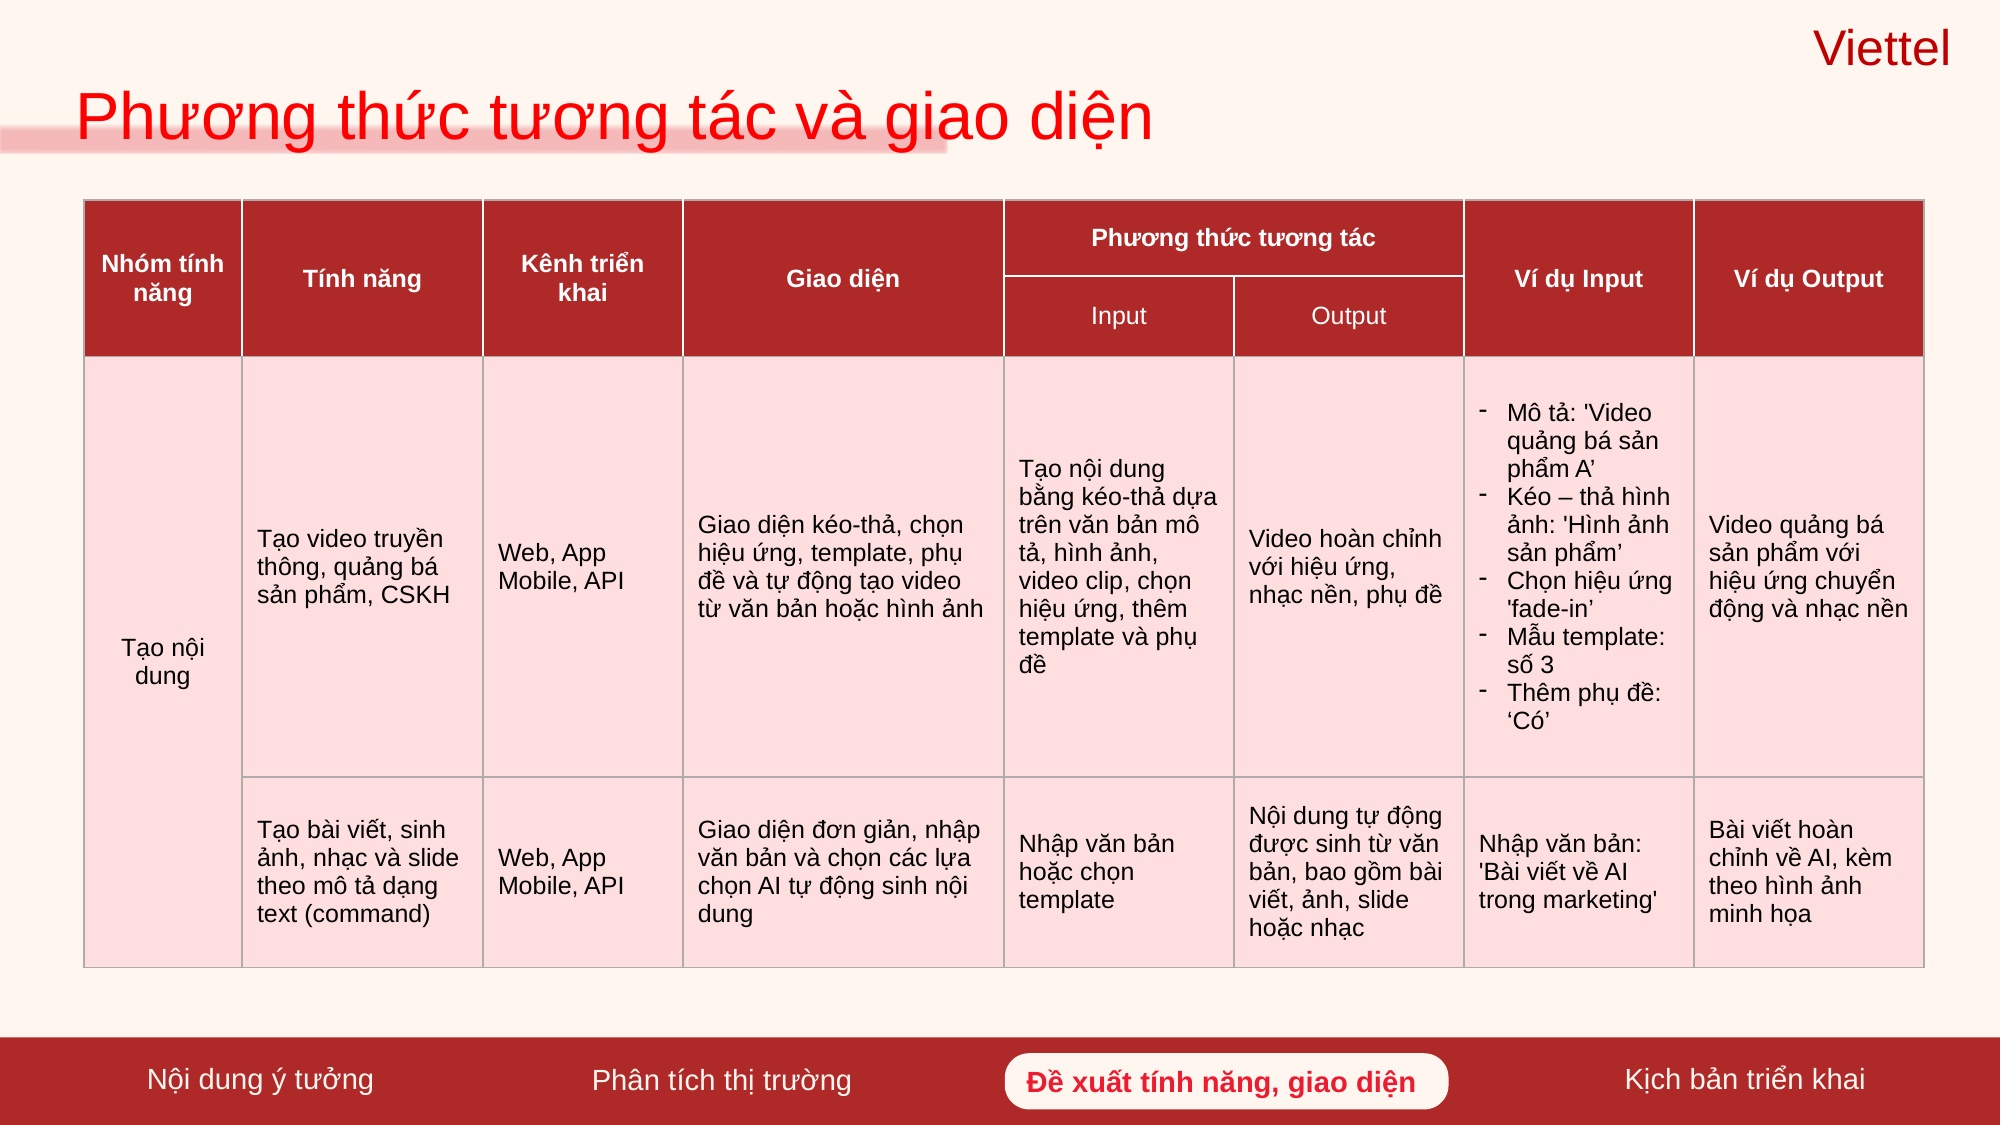

Viettel
Phương thức tương tác và giao diện

| Nhóm tính năng | Tính năng | Kênh triển khai | Giao diện | Phương thức tương tác |  | Ví dụ Input | Ví dụ Output |
| --- | --- | --- | --- | --- | --- | --- | --- |
|  |  |  |  | Input | Output |  |  |
| Tạo nội dung | Tạo video truyền thông, quảng bá sản phẩm, CSKH | Web, App Mobile, API | Giao diện kéo-thả, chọn hiệu ứng, template, phụ đề và tự động tạo video từ văn bản hoặc hình ảnh | Tạo nội dung bằng kéo-thả dựa trên văn bản mô tả, hình ảnh, video clip, chọn hiệu ứng, thêm template và phụ đề | Video hoàn chỉnh với hiệu ứng, nhạc nền, phụ đề | Mô tả: 'Video quảng bá sản phẩm A’ Kéo – thả hình ảnh: 'Hình ảnh sản phẩm’ Chọn hiệu ứng 'fade-in’ Mẫu template: số 3 Thêm phụ đề: ‘Có’ | Video quảng bá sản phẩm với hiệu ứng chuyển động và nhạc nền |
|  | Tạo bài viết, sinh ảnh, nhạc và slide theo mô tả dạng text (command) | Web, App Mobile, API | Giao diện đơn giản, nhập văn bản và chọn các lựa chọn AI tự động sinh nội dung | Nhập văn bản hoặc chọn template | Nội dung tự động được sinh từ văn bản, bao gồm bài viết, ảnh, slide hoặc nhạc | Nhập văn bản: 'Bài viết về AI trong marketing' | Bài viết hoàn chỉnh về AI, kèm theo hình ảnh minh họa |

Nội dung ý tưởng
Đề xuất tính năng, giao diện
Đề xuất tính năng, giao diện
Kịch bản triển khai
Phân tích thị trường